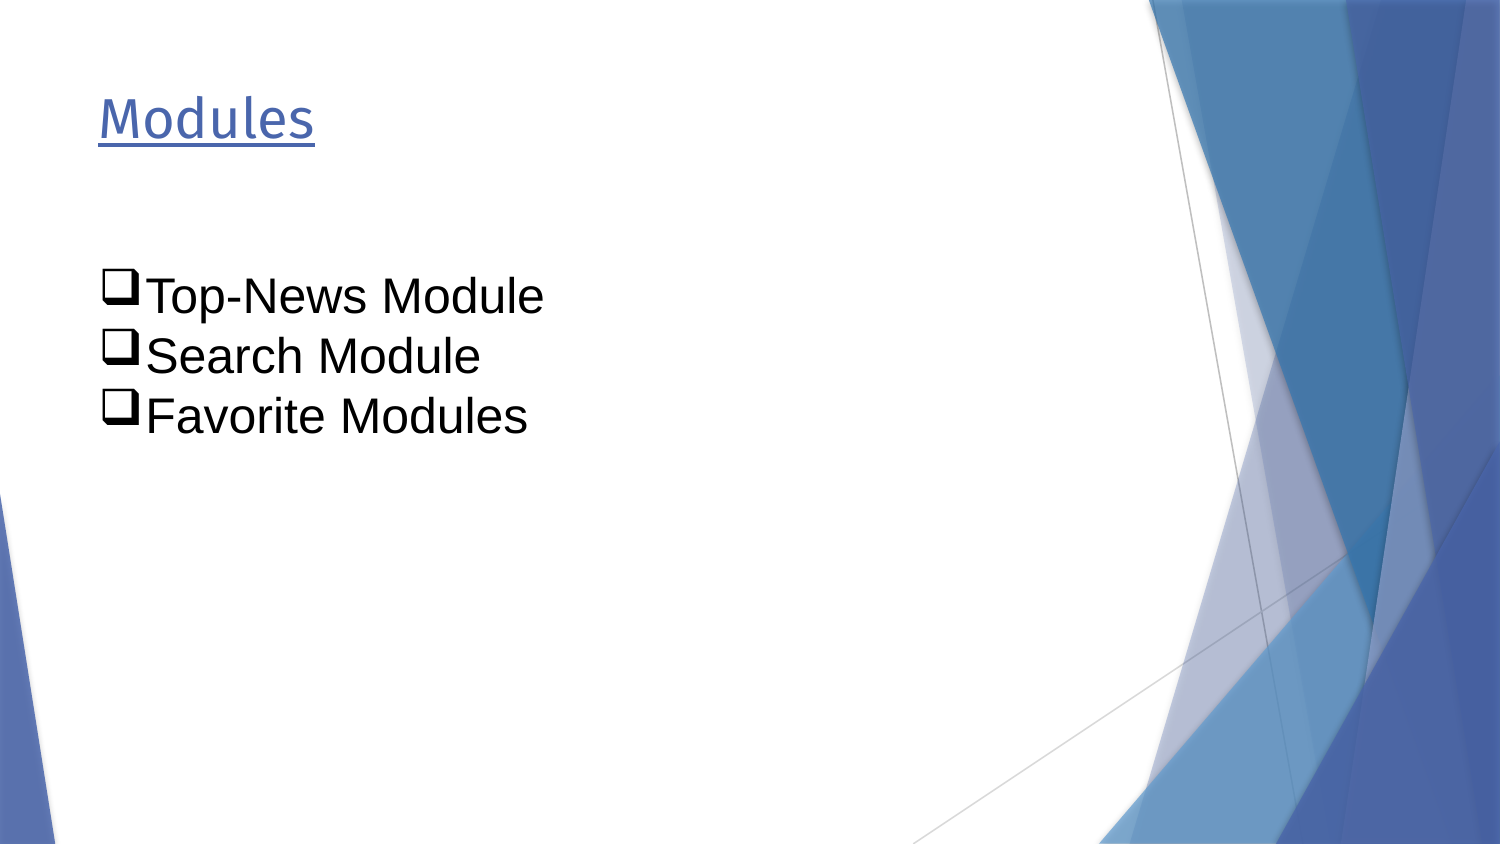

# Modules

Top-News Module
Search Module
Favorite Modules